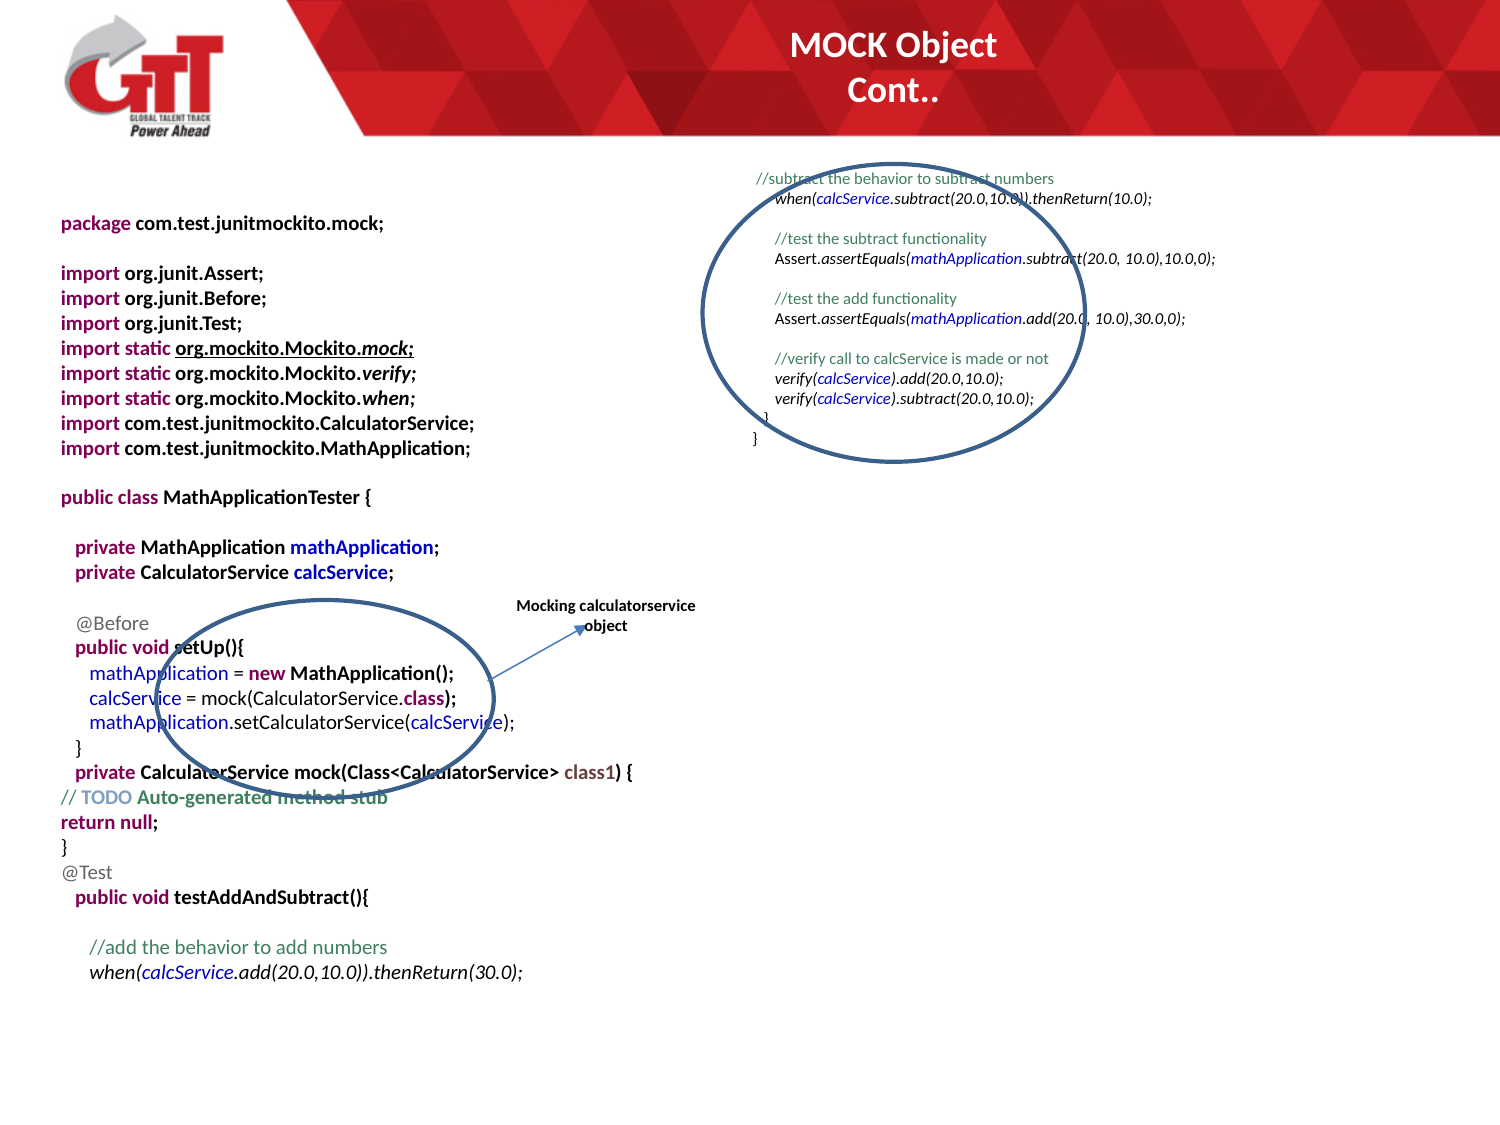

# MOCK Object Cont..
 //subtract the behavior to subtract numbers
      when(calcService.subtract(20.0,10.0)).thenReturn(10.0);

      //test the subtract functionality
      Assert.assertEquals(mathApplication.subtract(20.0, 10.0),10.0,0);

      //test the add functionality
      Assert.assertEquals(mathApplication.add(20.0, 10.0),30.0,0);

      //verify call to calcService is made or not
      verify(calcService).add(20.0,10.0);
      verify(calcService).subtract(20.0,10.0);
   }
}

package com.test.junitmockito.mock;

import org.junit.Assert;
import org.junit.Before;
import org.junit.Test;
import static org.mockito.Mockito.mock;
import static org.mockito.Mockito.verify;
import static org.mockito.Mockito.when;
import com.test.junitmockito.CalculatorService;
import com.test.junitmockito.MathApplication;

public class MathApplicationTester {

   private MathApplication mathApplication;
   private CalculatorService calcService;

   @Before
   public void setUp(){
      mathApplication = new MathApplication();
      calcService = mock(CalculatorService.class);
      mathApplication.setCalculatorService(calcService);
   }
   private CalculatorService mock(Class<CalculatorService> class1) {
// TODO Auto-generated method stub
return null;
}
@Test
   public void testAddAndSubtract(){

      //add the behavior to add numbers
      when(calcService.add(20.0,10.0)).thenReturn(30.0);

Mocking calculatorservice object